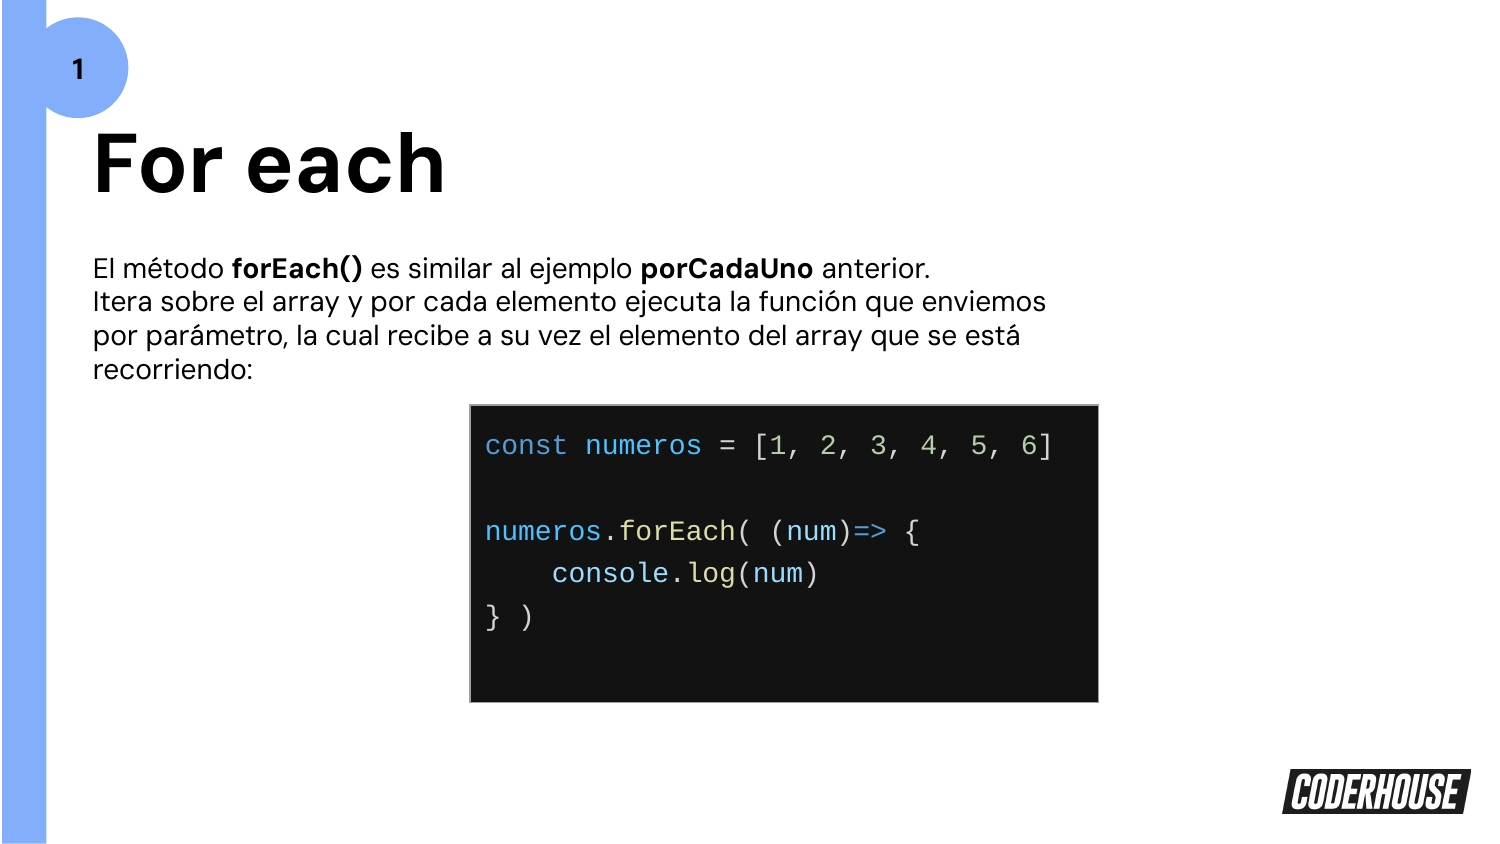

1
For each
El método forEach() es similar al ejemplo porCadaUno anterior.
Itera sobre el array y por cada elemento ejecuta la función que enviemos por parámetro, la cual recibe a su vez el elemento del array que se está recorriendo:

| const numeros = [1, 2, 3, 4, 5, 6] numeros.forEach( (num)=> { console.log(num) } ) |
| --- |